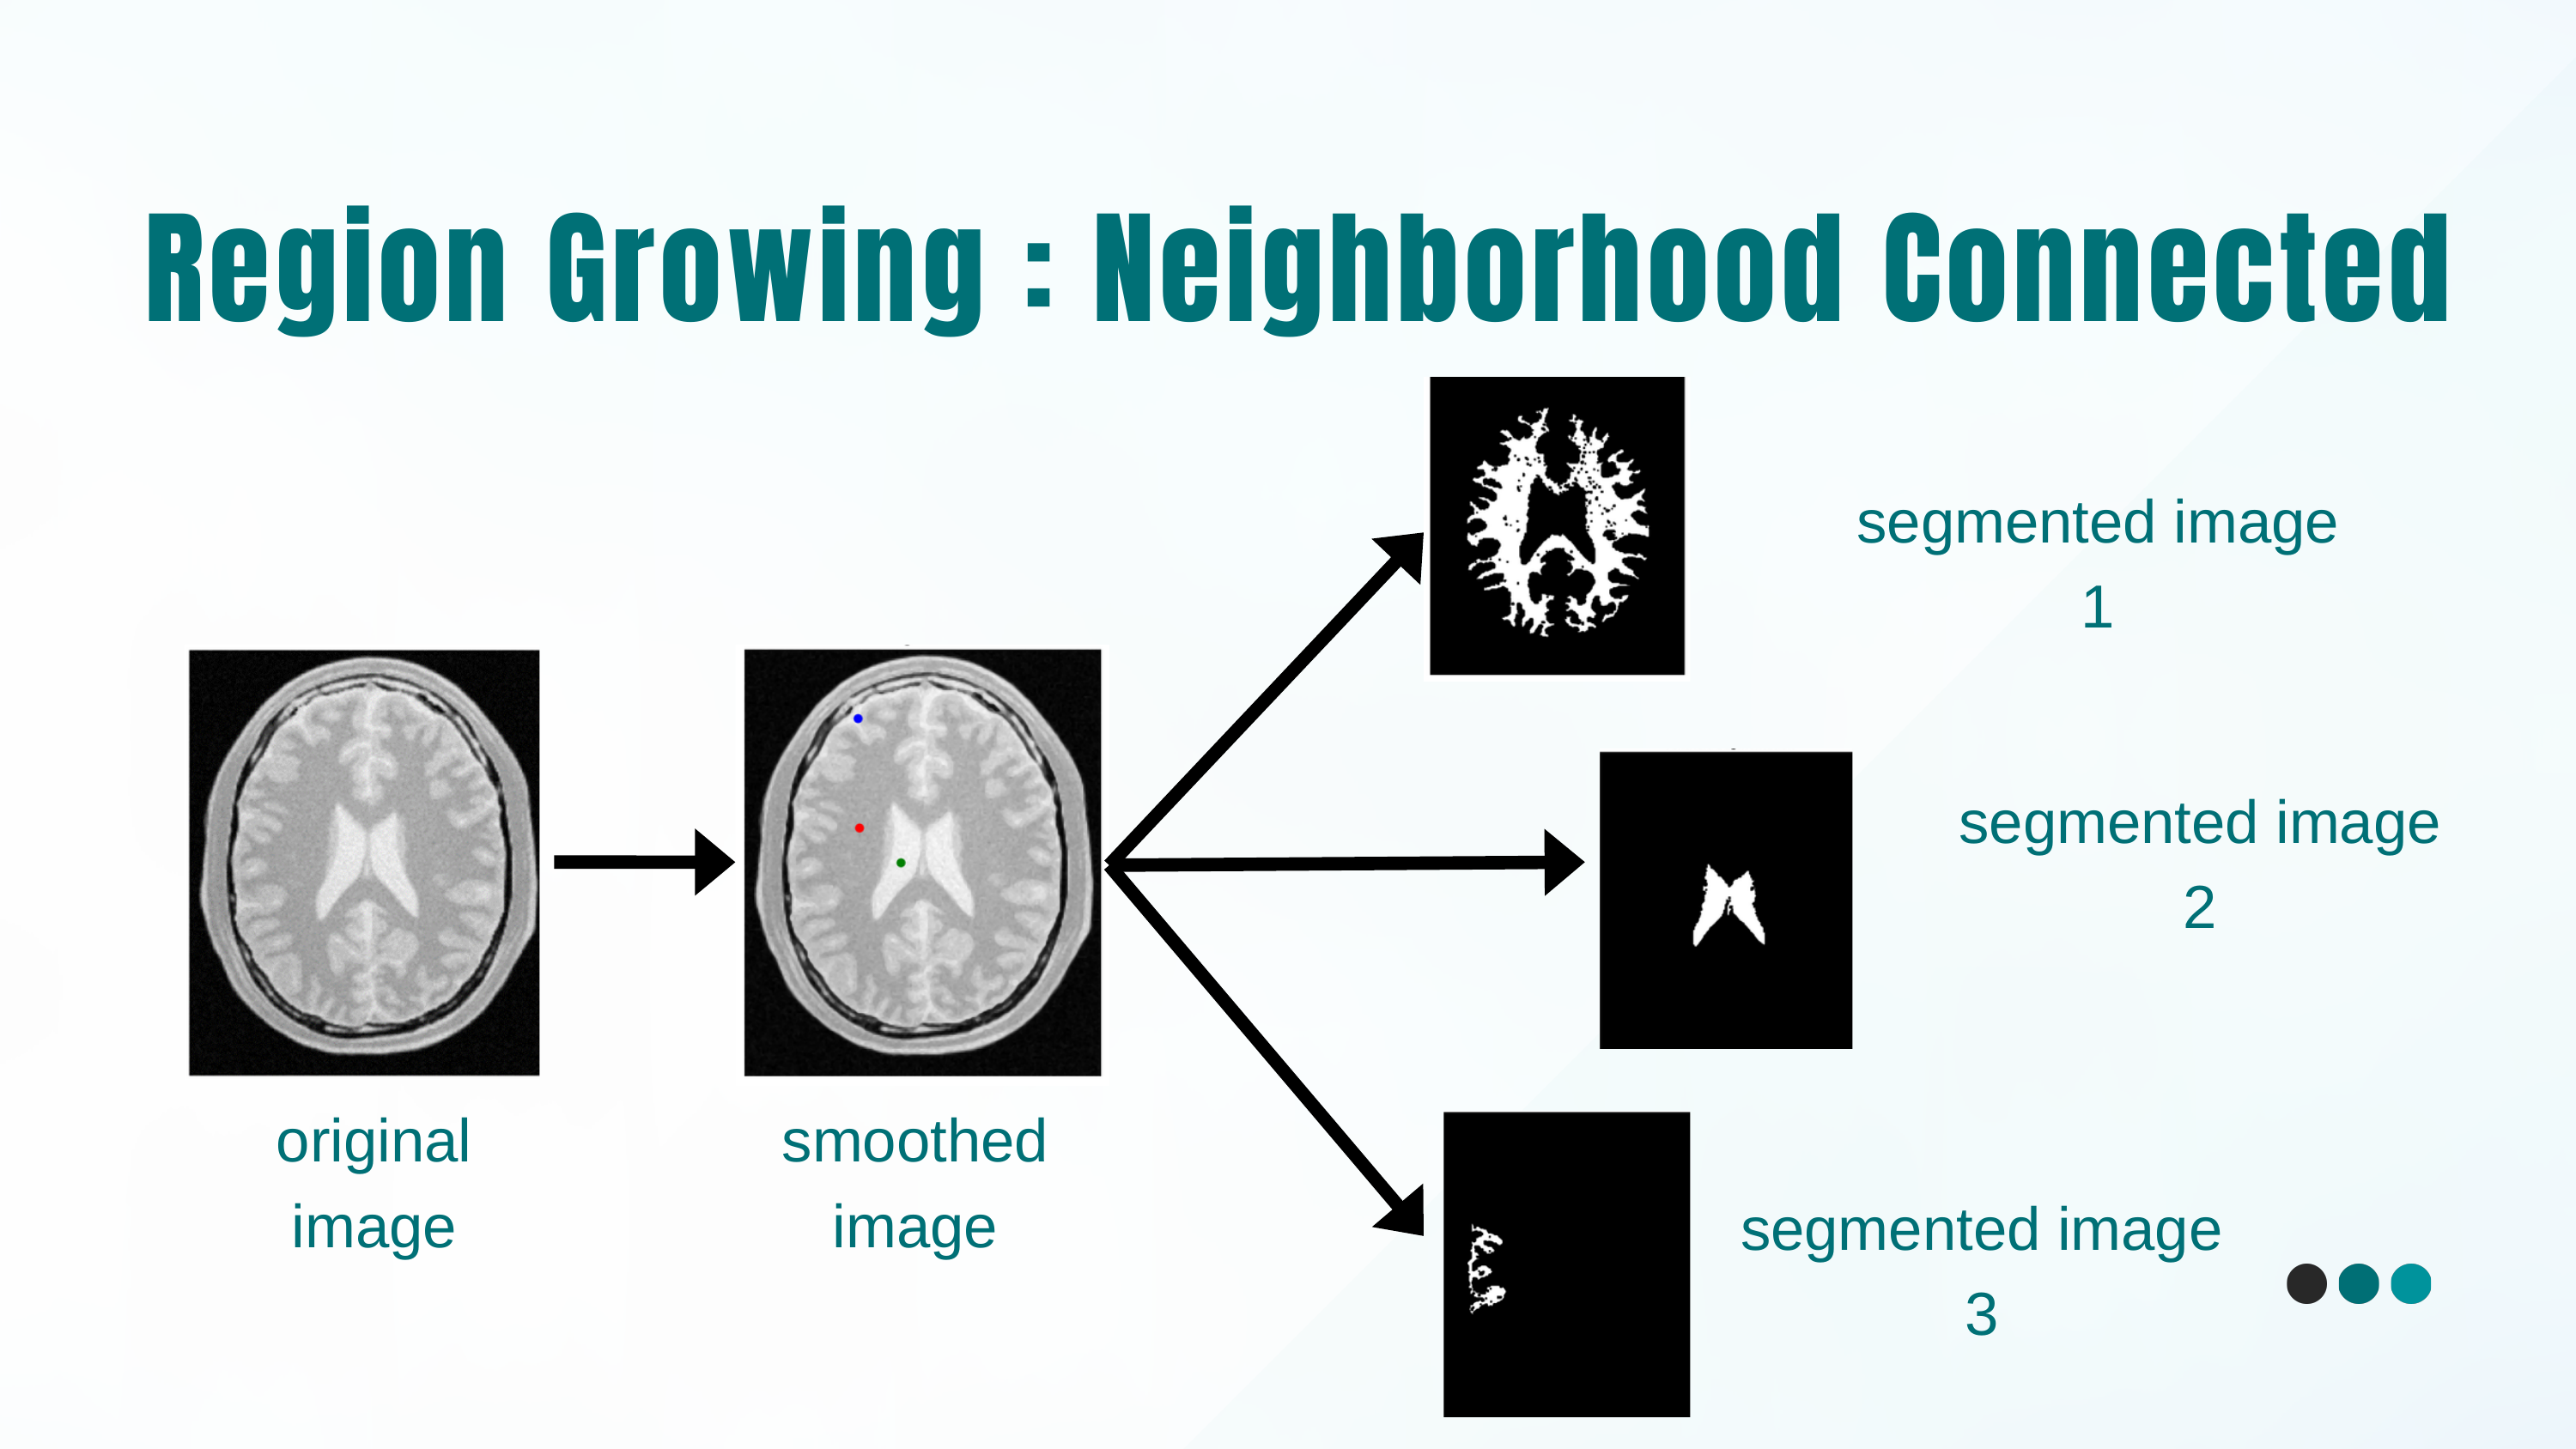

Region Growing : Neighborhood Connected

segmented image 1

original image

segmented image 2

original image
smoothed image

segmented image 3